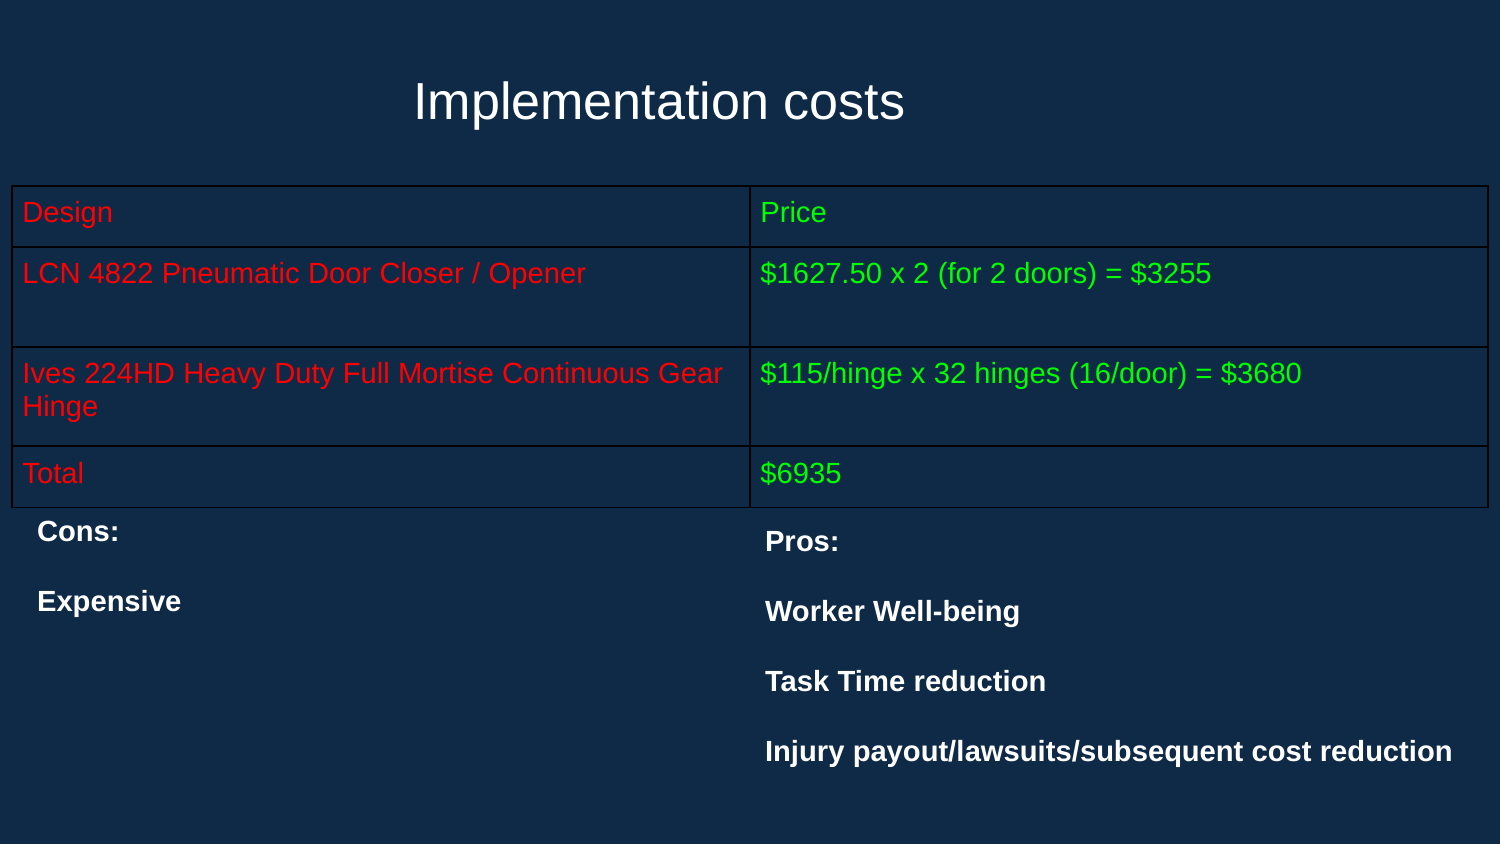

Implementation costs
| Design | Price |
| --- | --- |
| LCN 4822 Pneumatic Door Closer / Opener | $1627.50 x 2 (for 2 doors) = $3255 |
| Ives 224HD Heavy Duty Full Mortise Continuous Gear Hinge | $115/hinge x 32 hinges (16/door) = $3680 |
| Total | $6935 |
Cons:

Expensive
Pros:

Worker Well-being

Task Time reduction

Injury payout/lawsuits/subsequent cost reduction